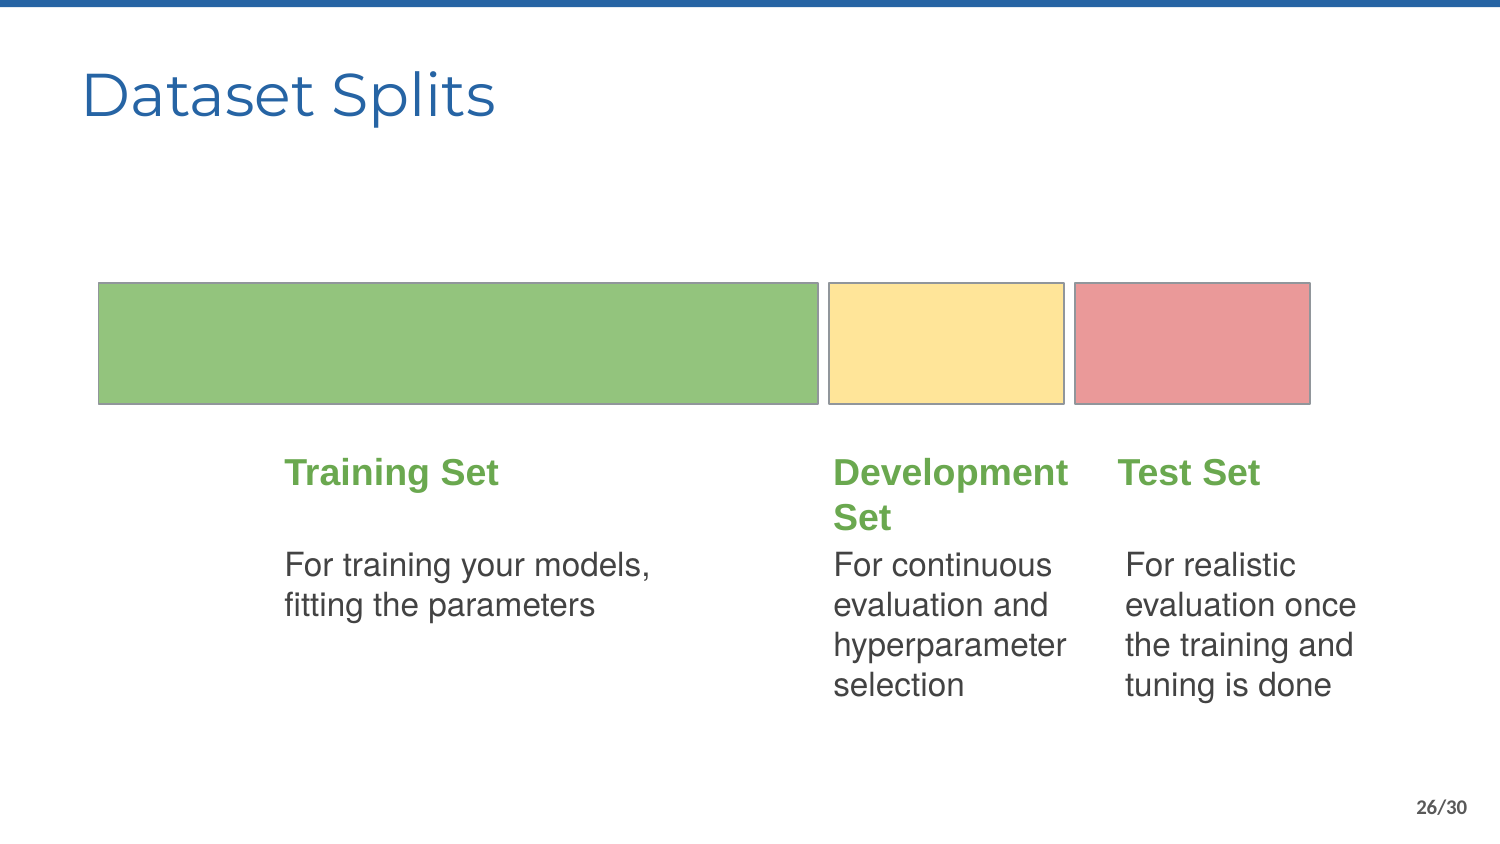

Dataset Splits

Training Set
Development Set
Test Set
For training your models, fitting the parameters
For continuous evaluation and hyperparameter selection
For realistic evaluation once the training and tuning is done